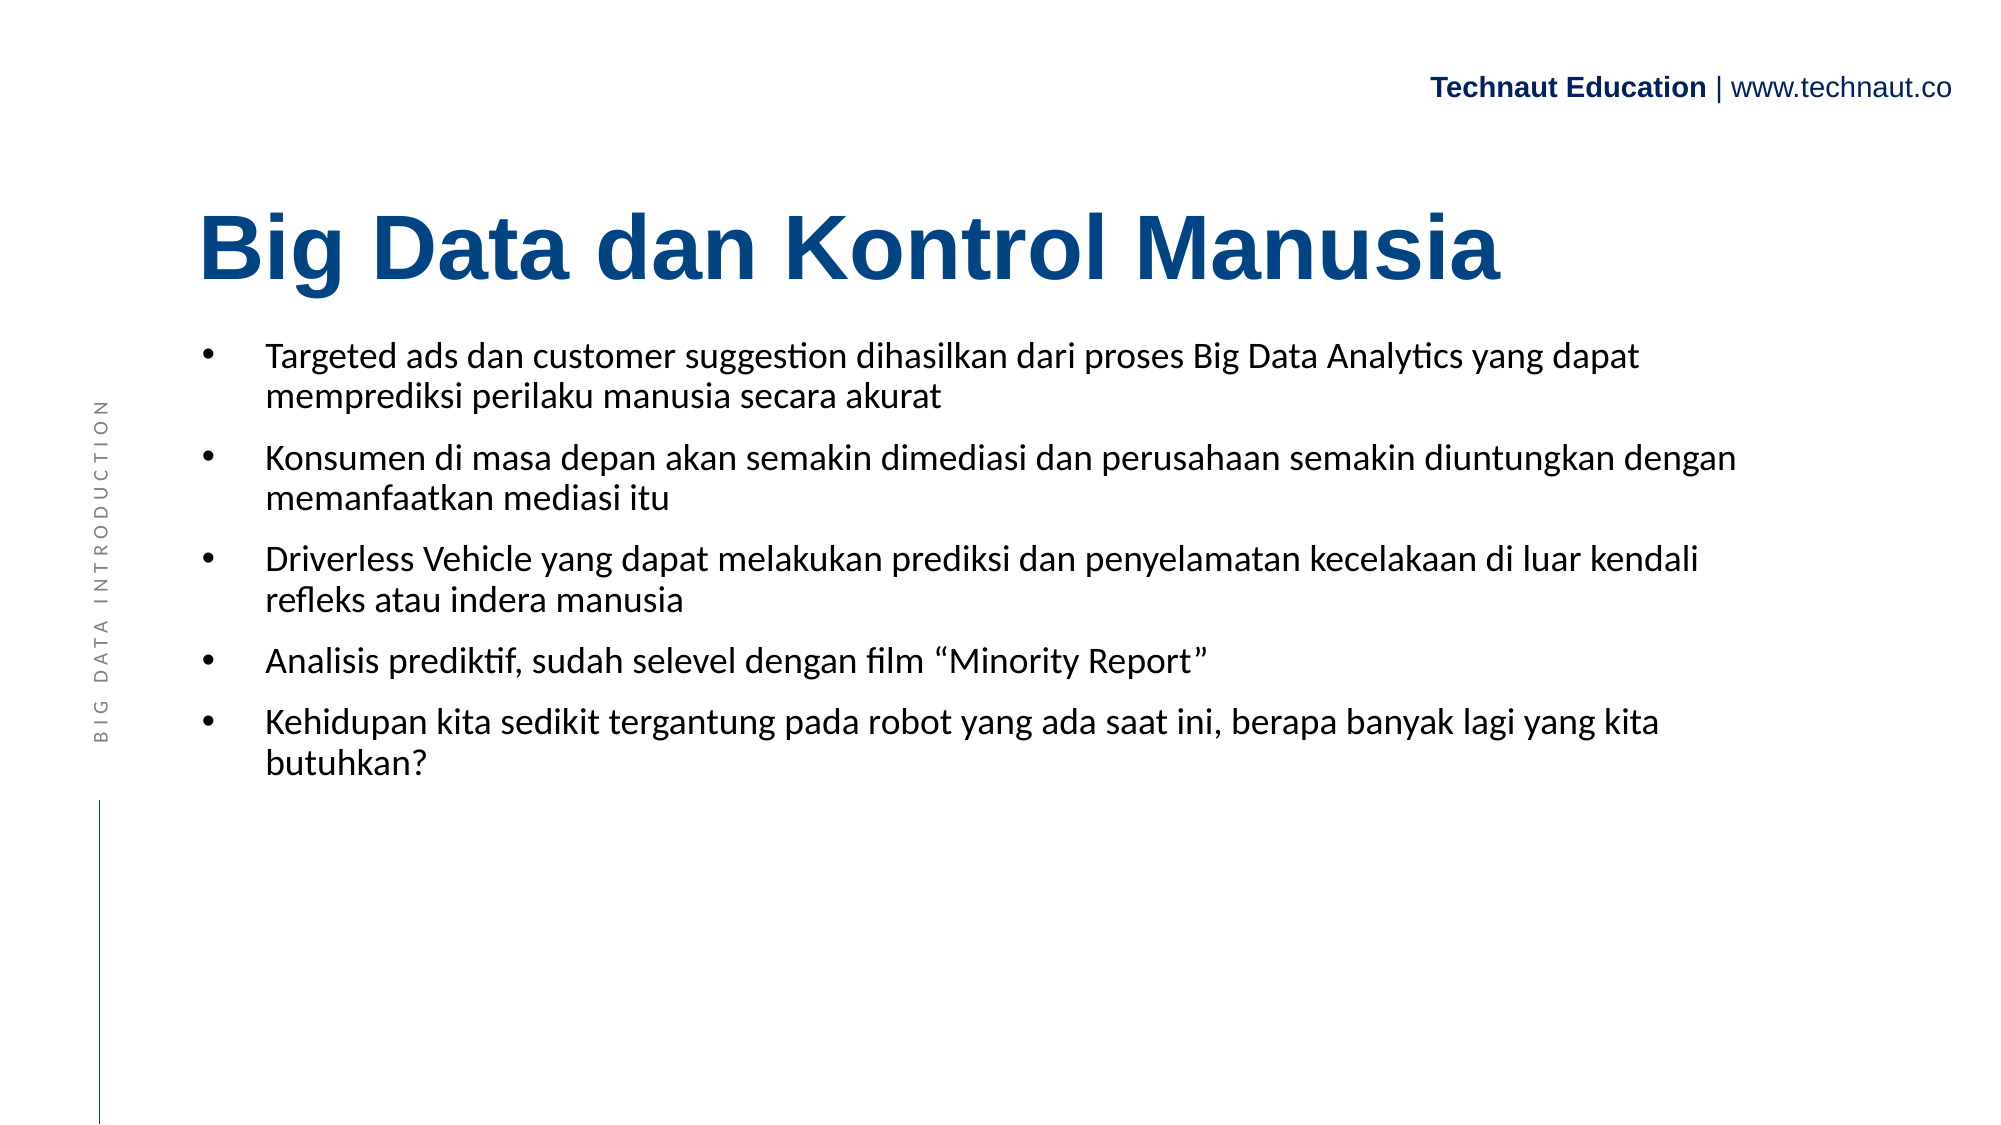

Technaut Education | www.technaut.co
# Big Data dan Kontrol Manusia
Targeted ads dan customer suggestion dihasilkan dari proses Big Data Analytics yang dapat memprediksi perilaku manusia secara akurat
Konsumen di masa depan akan semakin dimediasi dan perusahaan semakin diuntungkan dengan memanfaatkan mediasi itu
Driverless Vehicle yang dapat melakukan prediksi dan penyelamatan kecelakaan di luar kendali refleks atau indera manusia
Analisis prediktif, sudah selevel dengan film “Minority Report”
Kehidupan kita sedikit tergantung pada robot yang ada saat ini, berapa banyak lagi yang kita butuhkan?
BIG DATA INTRODUCTION